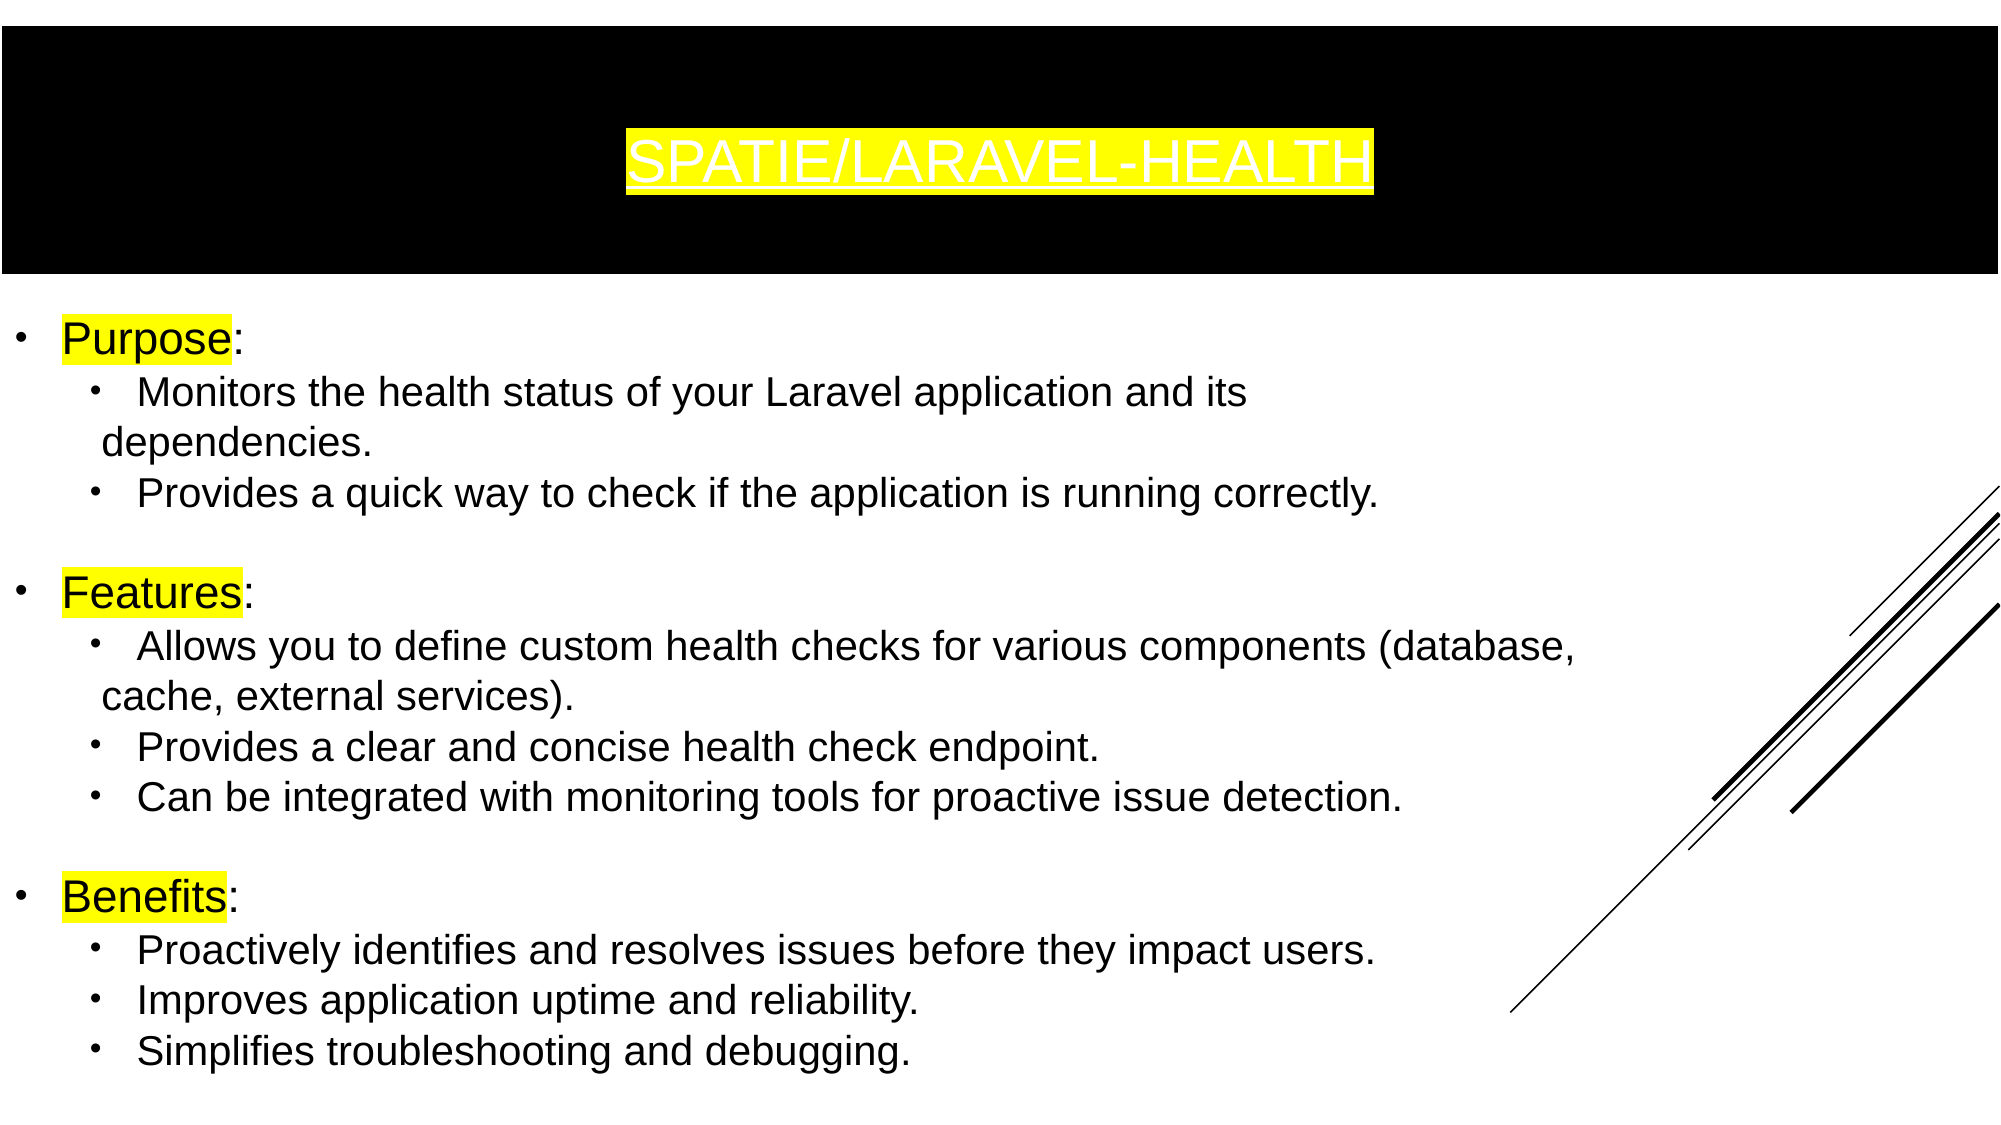

SPATIE/LARAVEL-HEALTH

Purpose:
Monitors the health status of your Laravel application and its
 dependencies.
Provides a quick way to check if the application is running correctly.

Features:
Allows you to define custom health checks for various components (database,
 cache, external services).
Provides a clear and concise health check endpoint.
Can be integrated with monitoring tools for proactive issue detection.

Benefits:
Proactively identifies and resolves issues before they impact users.
Improves application uptime and reliability.
Simplifies troubleshooting and debugging.